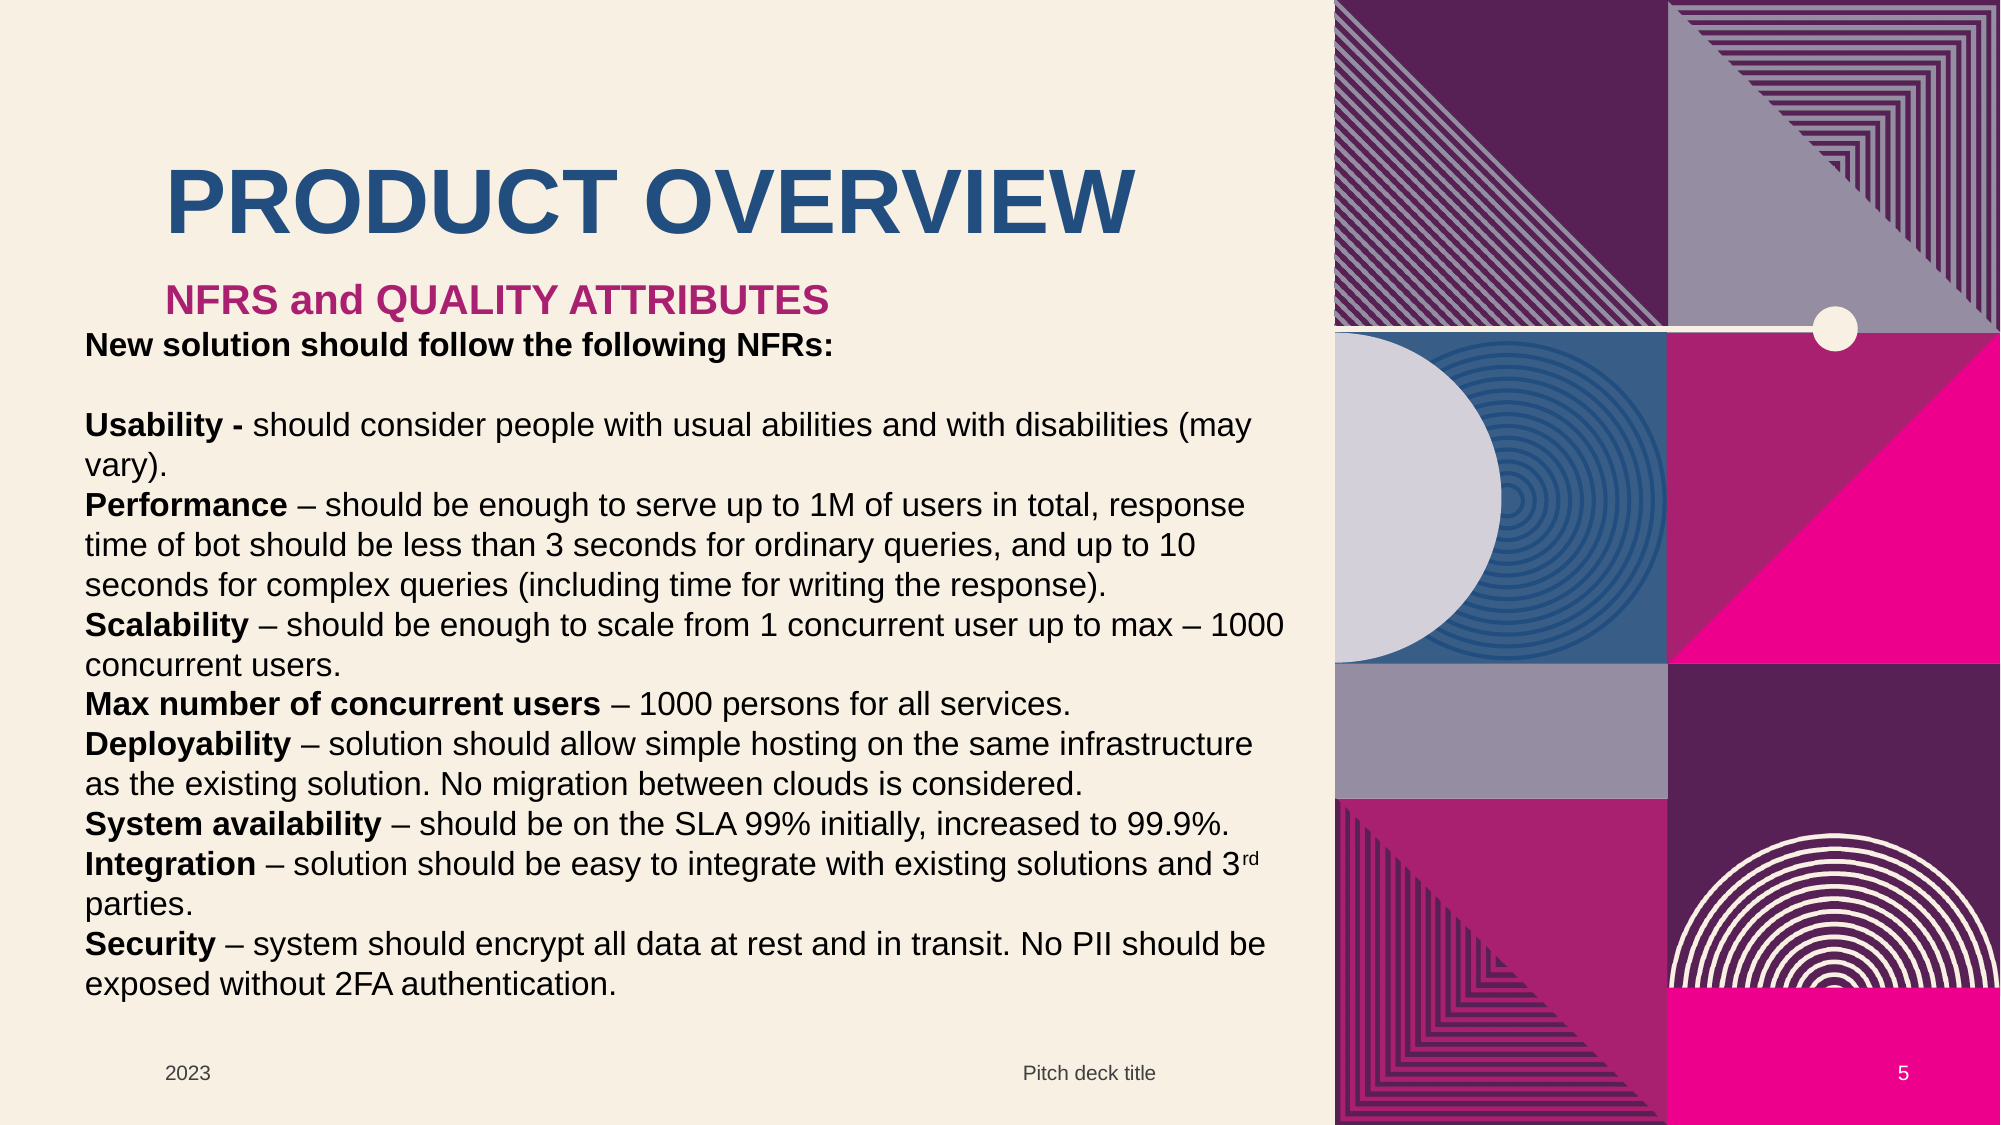

# PRODUCT OVERVIEW
NFRS and QUALITY ATTRIBUTES
New solution should follow the following NFRs:

Usability - should consider people with usual abilities and with disabilities (may vary).
Performance – should be enough to serve up to 1M of users in total, response time of bot should be less than 3 seconds for ordinary queries, and up to 10 seconds for complex queries (including time for writing the response).
Scalability – should be enough to scale from 1 concurrent user up to max – 1000 concurrent users.
Max number of concurrent users – 1000 persons for all services.
Deployability – solution should allow simple hosting on the same infrastructure as the existing solution. No migration between clouds is considered.
System availability – should be on the SLA 99% initially, increased to 99.9%.
Integration – solution should be easy to integrate with existing solutions and 3rd parties.
Security – system should encrypt all data at rest and in transit. No PII should be exposed without 2FA authentication.

2023
Pitch deck title
5